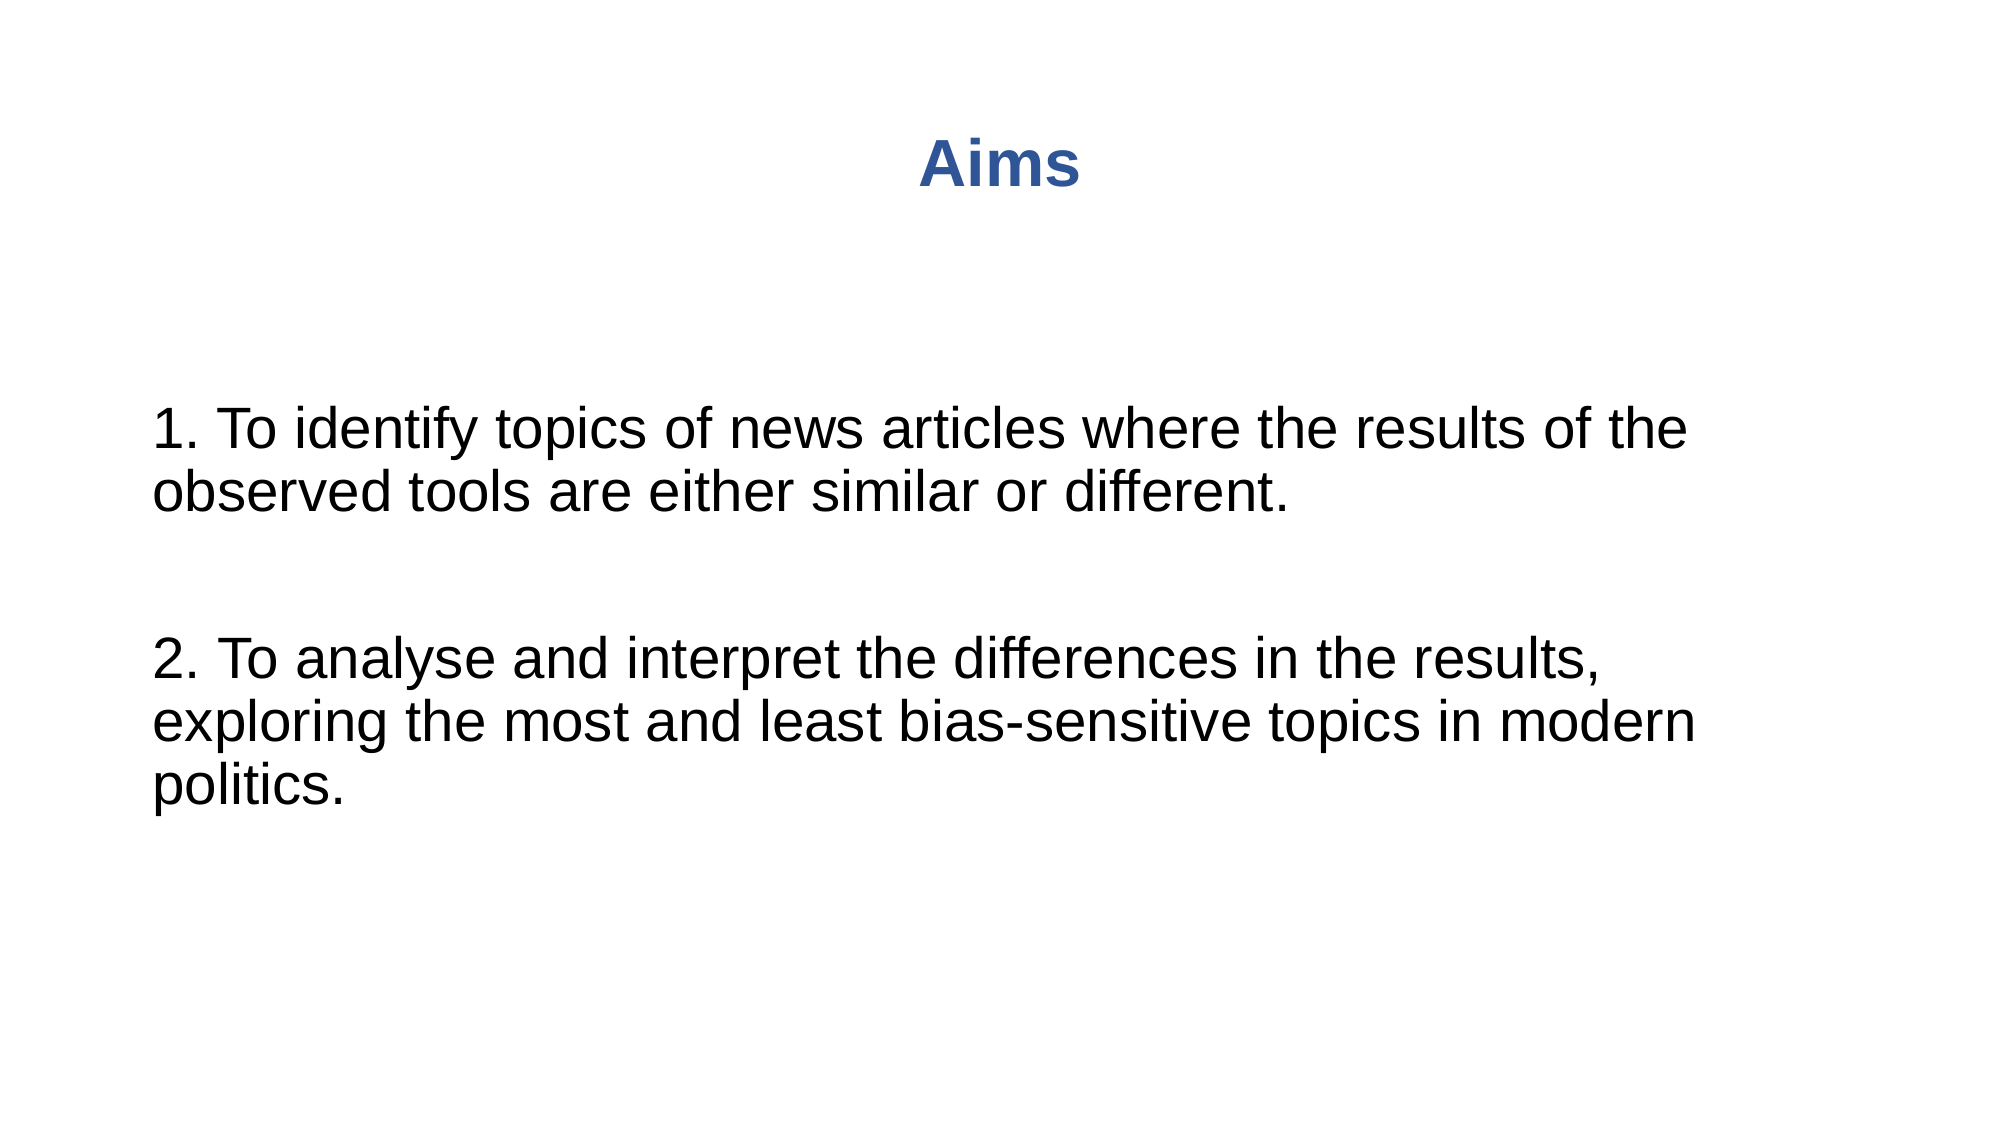

# Aims

1. To identify topics of news articles where the results of the observed tools are either similar or different.

2. To analyse and interpret the differences in the results, exploring the most and least bias-sensitive topics in modern politics.